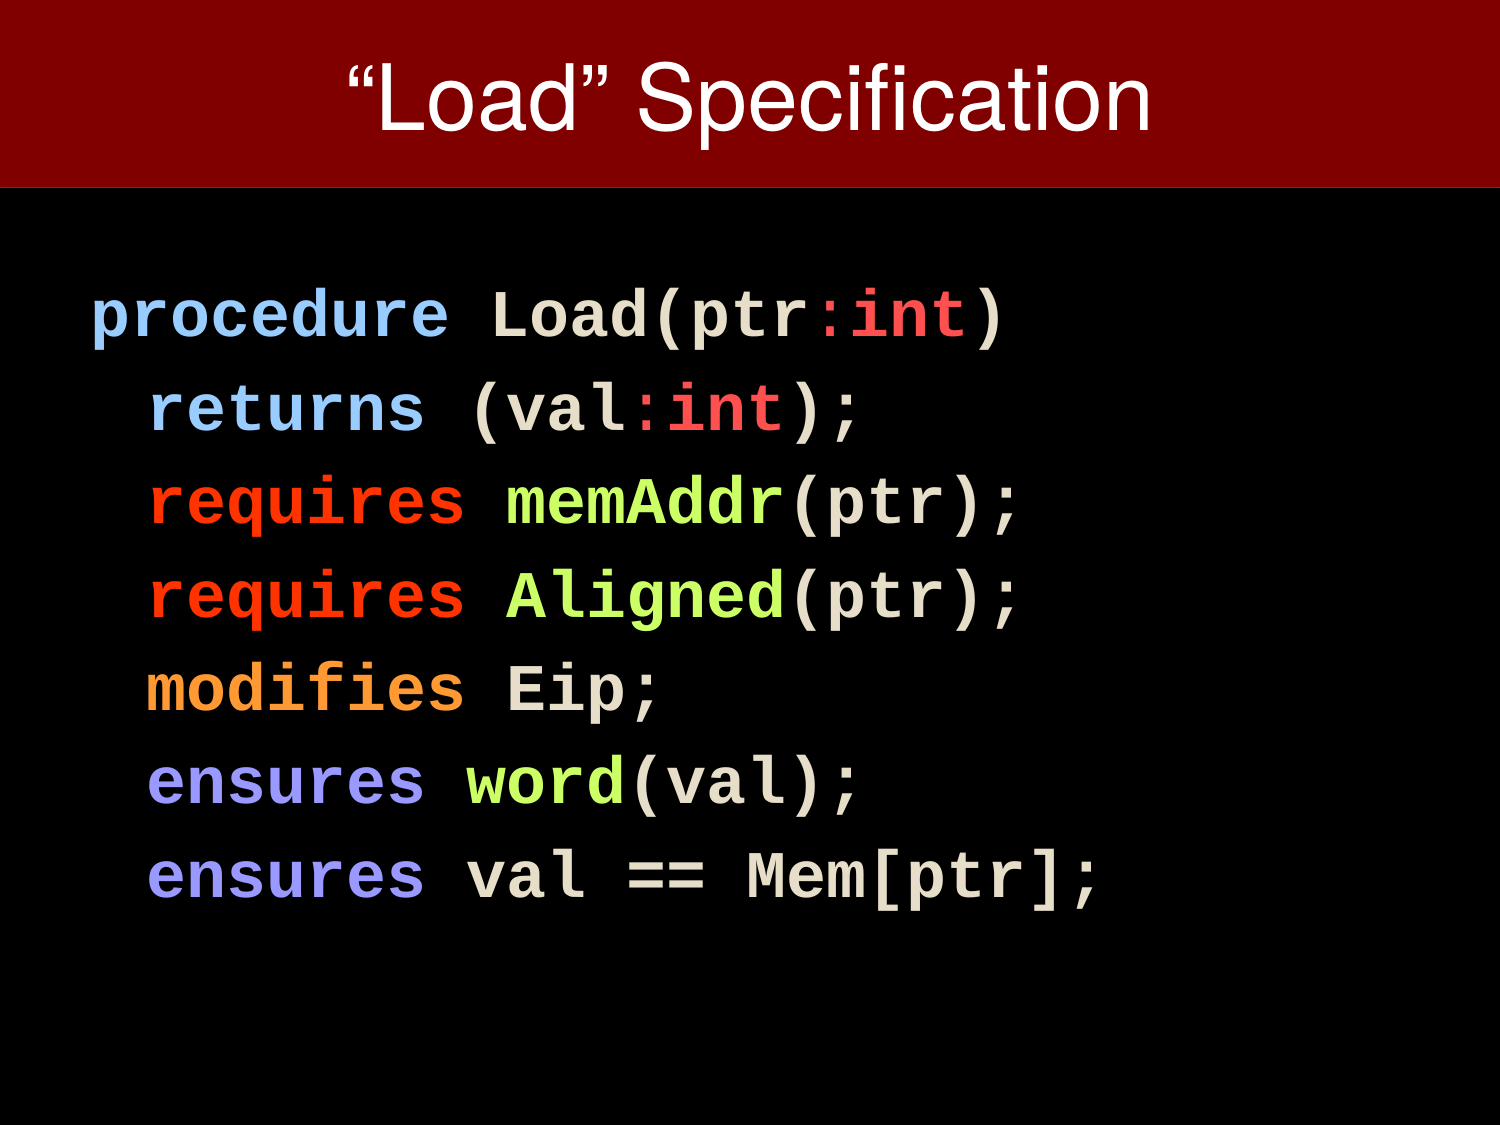

# “Load” Specification

procedure Load(ptr:int)
	returns (val:int);
	requires memAddr(ptr);
	requires Aligned(ptr);
	modifies Eip;
	ensures word(val);
	ensures val == Mem[ptr];
45